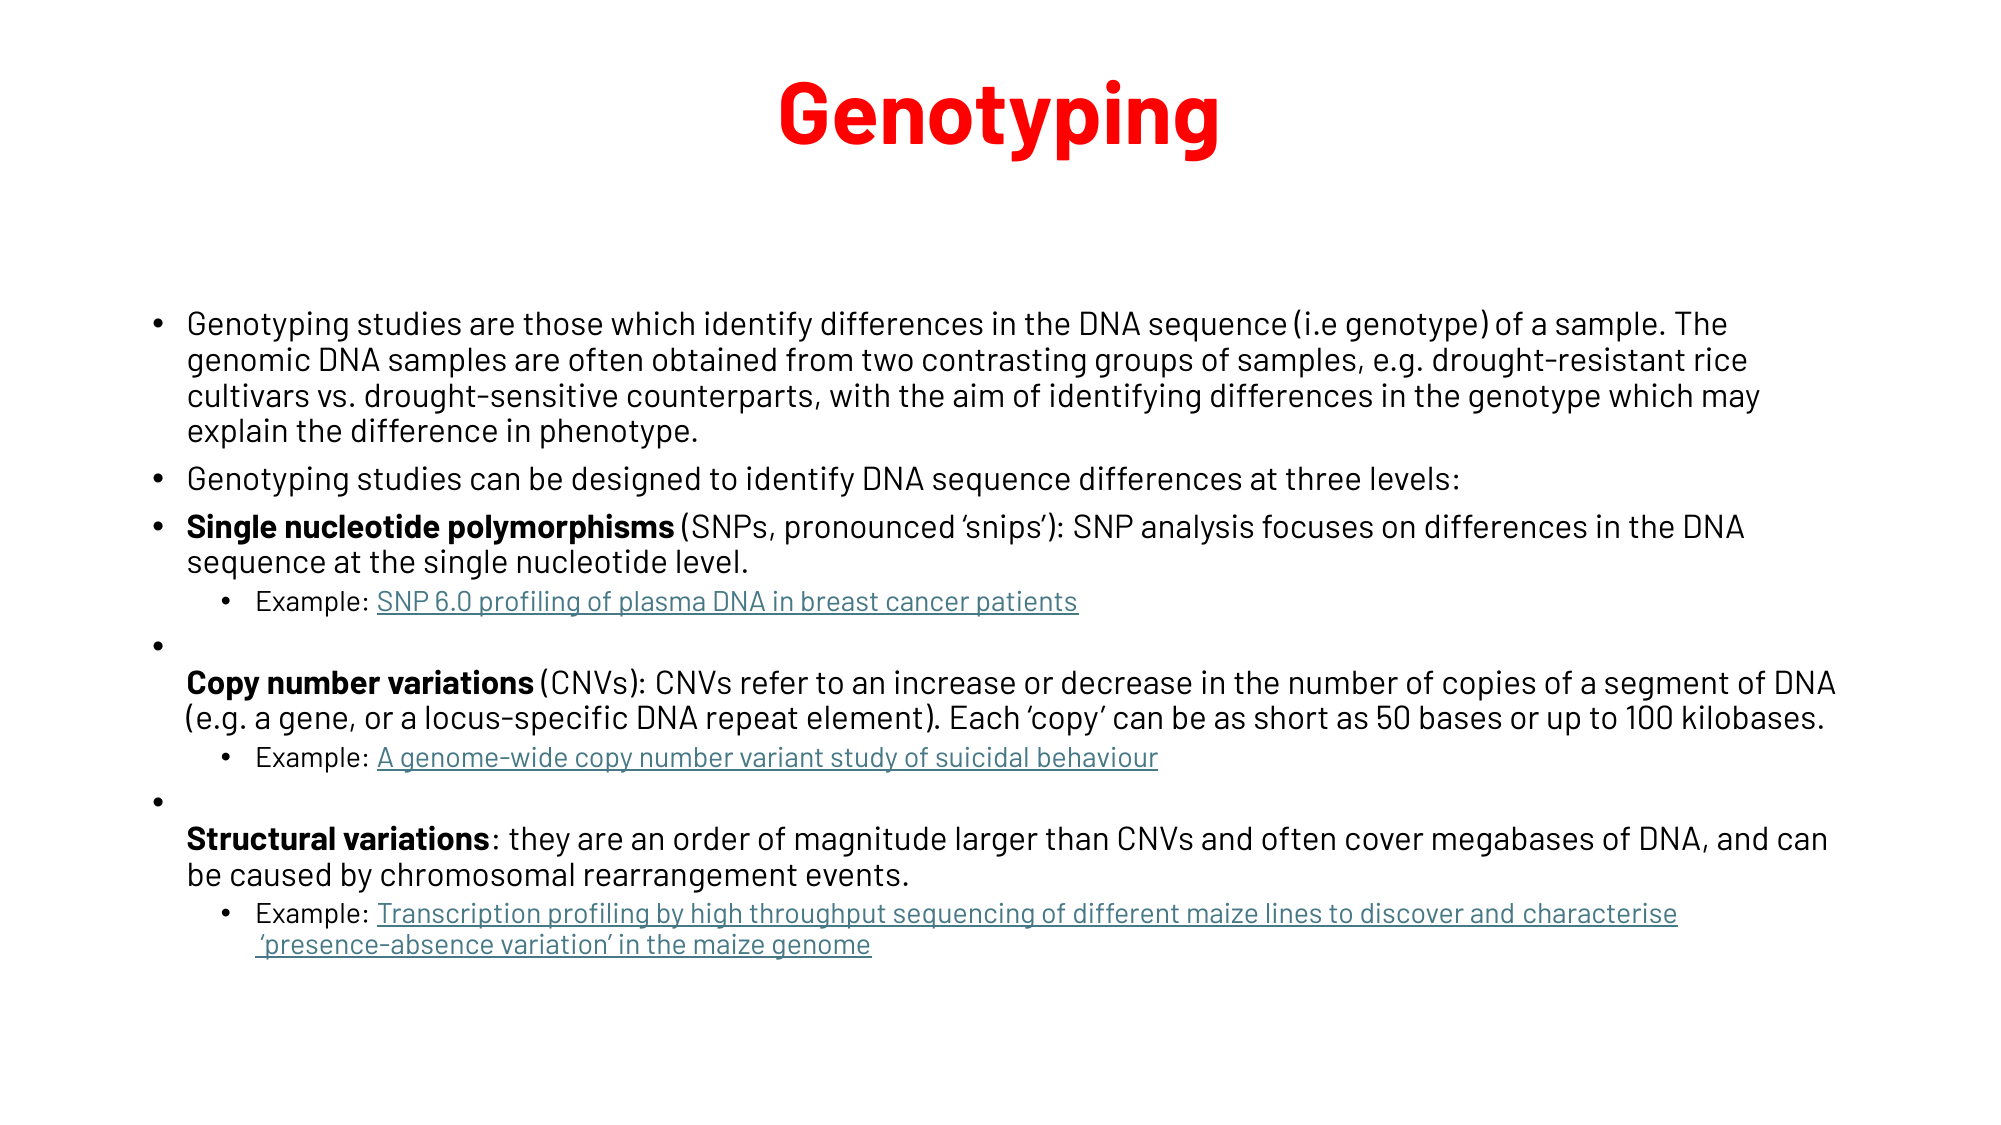

# Genotyping
Genotyping studies are those which identify differences in the DNA sequence (i.e genotype) of a sample. The genomic DNA samples are often obtained from two contrasting groups of samples, e.g. drought-resistant rice cultivars vs. drought-sensitive counterparts, with the aim of identifying differences in the genotype which may explain the difference in phenotype.
Genotyping studies can be designed to identify DNA sequence differences at three levels:
Single nucleotide polymorphisms (SNPs, pronounced ‘snips’): SNP analysis focuses on differences in the DNA sequence at the single nucleotide level.
Example: SNP 6.0 profiling of plasma DNA in breast cancer patients
Copy number variations (CNVs): CNVs refer to an increase or decrease in the number of copies of a segment of DNA (e.g. a gene, or a locus-specific DNA repeat element). Each ‘copy’ can be as short as 50 bases or up to 100 kilobases.
Example: A genome-wide copy number variant study of suicidal behaviour
Structural variations: they are an order of magnitude larger than CNVs and often cover megabases of DNA, and can be caused by chromosomal rearrangement events.
Example: Transcription profiling by high throughput sequencing of different maize lines to discover and characterise ‘presence-absence variation’ in the maize genome